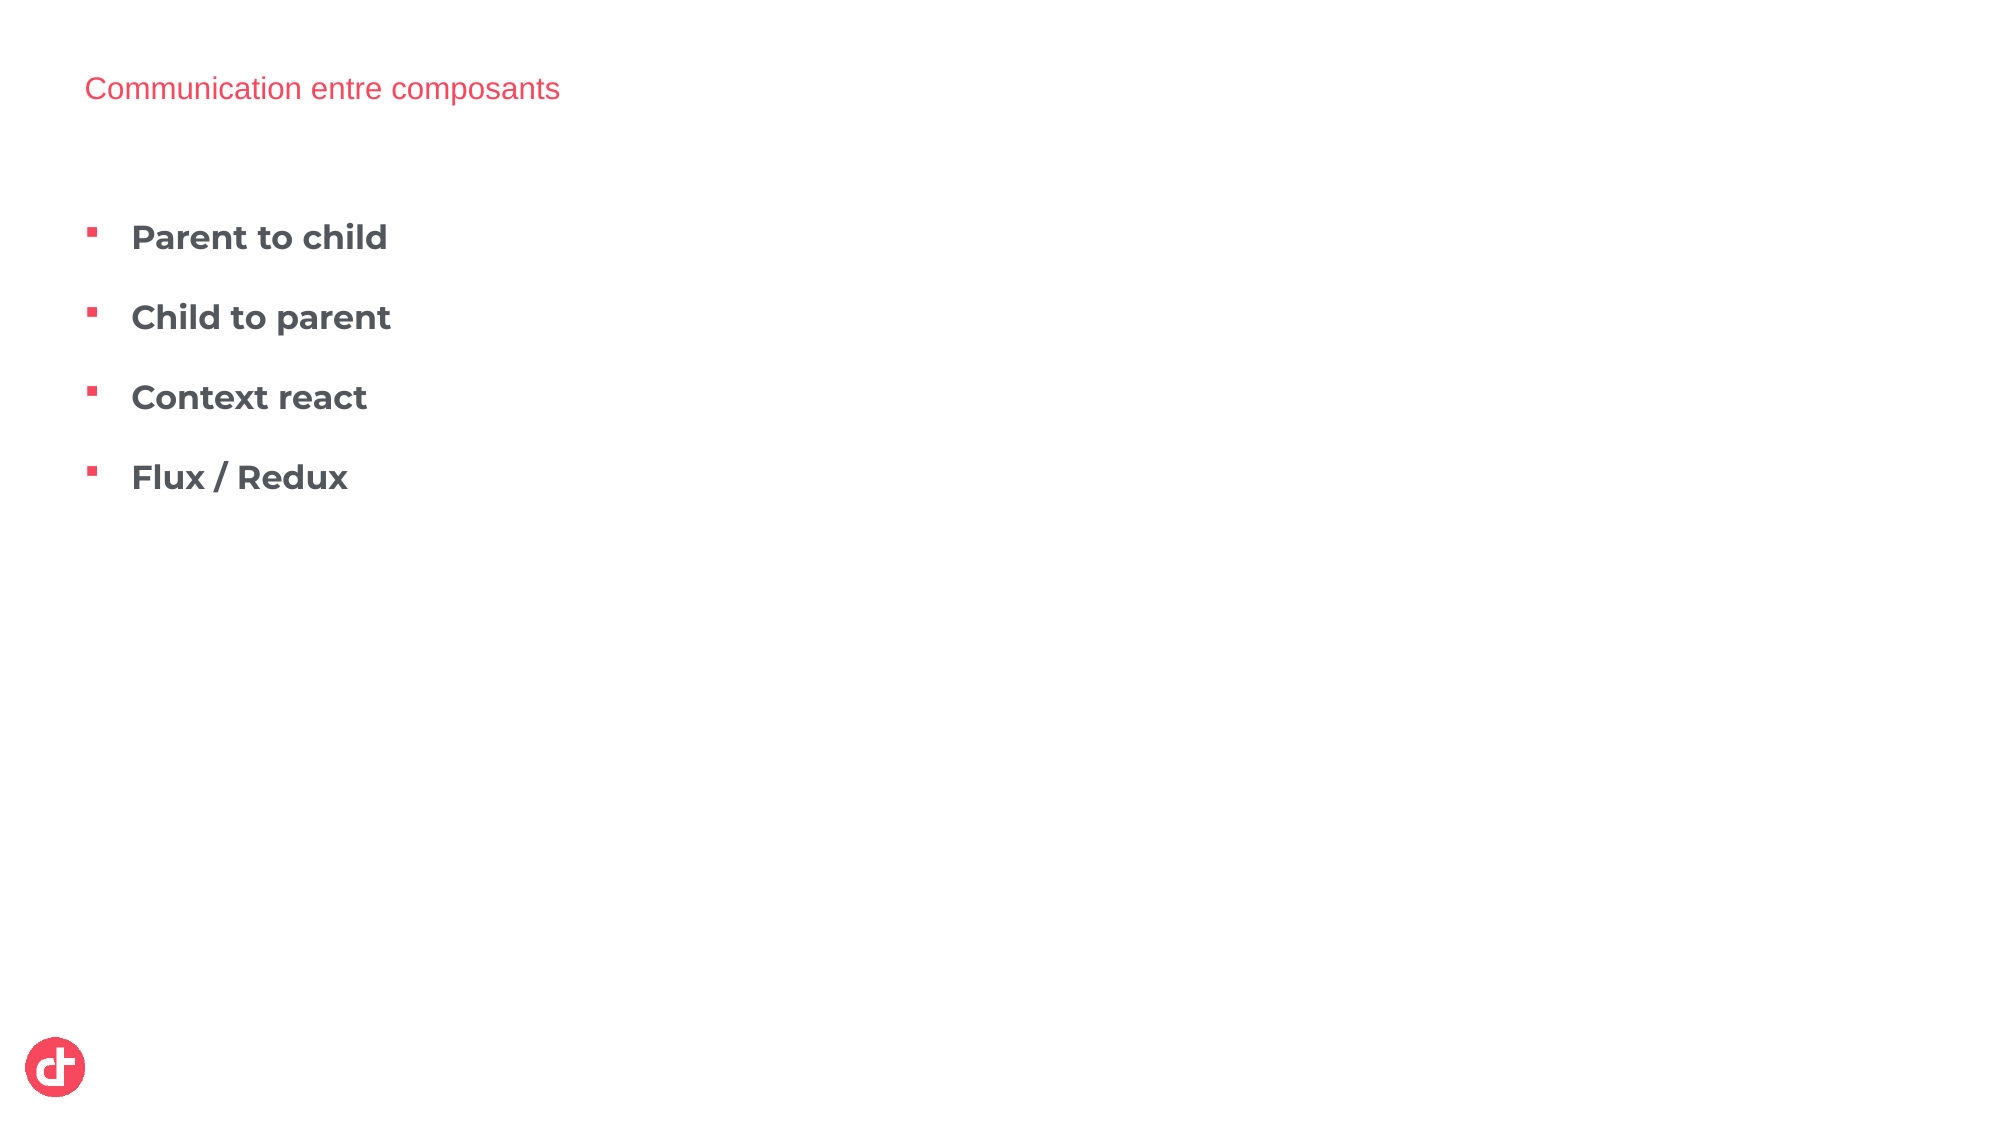

# Communication entre composants
Parent to child

Child to parent

Context react

Flux / Redux